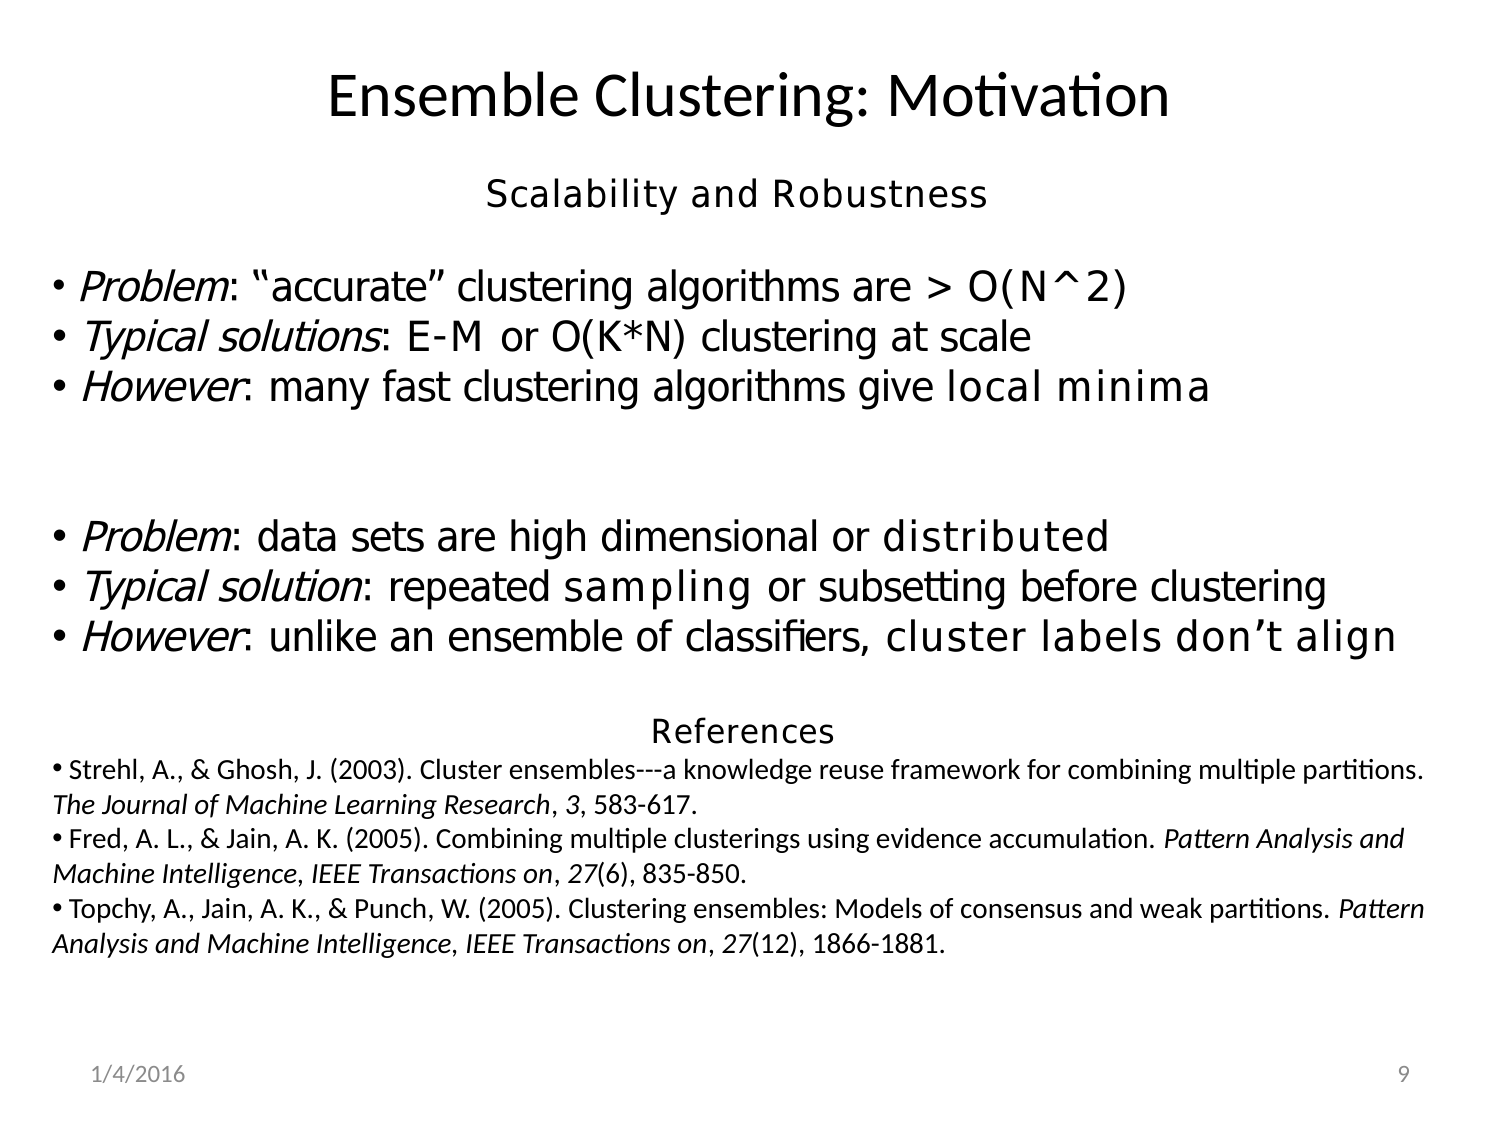

# Ensemble Clustering: Motivation
Scalability and Robustness

 Problem: “accurate” clustering algorithms are > O(N^2)
 Typical solutions: E-M or O(K*N) clustering at scale
 However: many fast clustering algorithms give local minima

 Problem: data sets are high dimensional or distributed
 Typical solution: repeated sampling or subsetting before clustering
 However: unlike an ensemble of classifiers, cluster labels don’t align

References
 Strehl, A., & Ghosh, J. (2003). Cluster ensembles---a knowledge reuse framework for combining multiple partitions. The Journal of Machine Learning Research, 3, 583-617.
 Fred, A. L., & Jain, A. K. (2005). Combining multiple clusterings using evidence accumulation. Pattern Analysis and Machine Intelligence, IEEE Transactions on, 27(6), 835-850.
 Topchy, A., Jain, A. K., & Punch, W. (2005). Clustering ensembles: Models of consensus and weak partitions. Pattern Analysis and Machine Intelligence, IEEE Transactions on, 27(12), 1866-1881.

1/4/2016
9